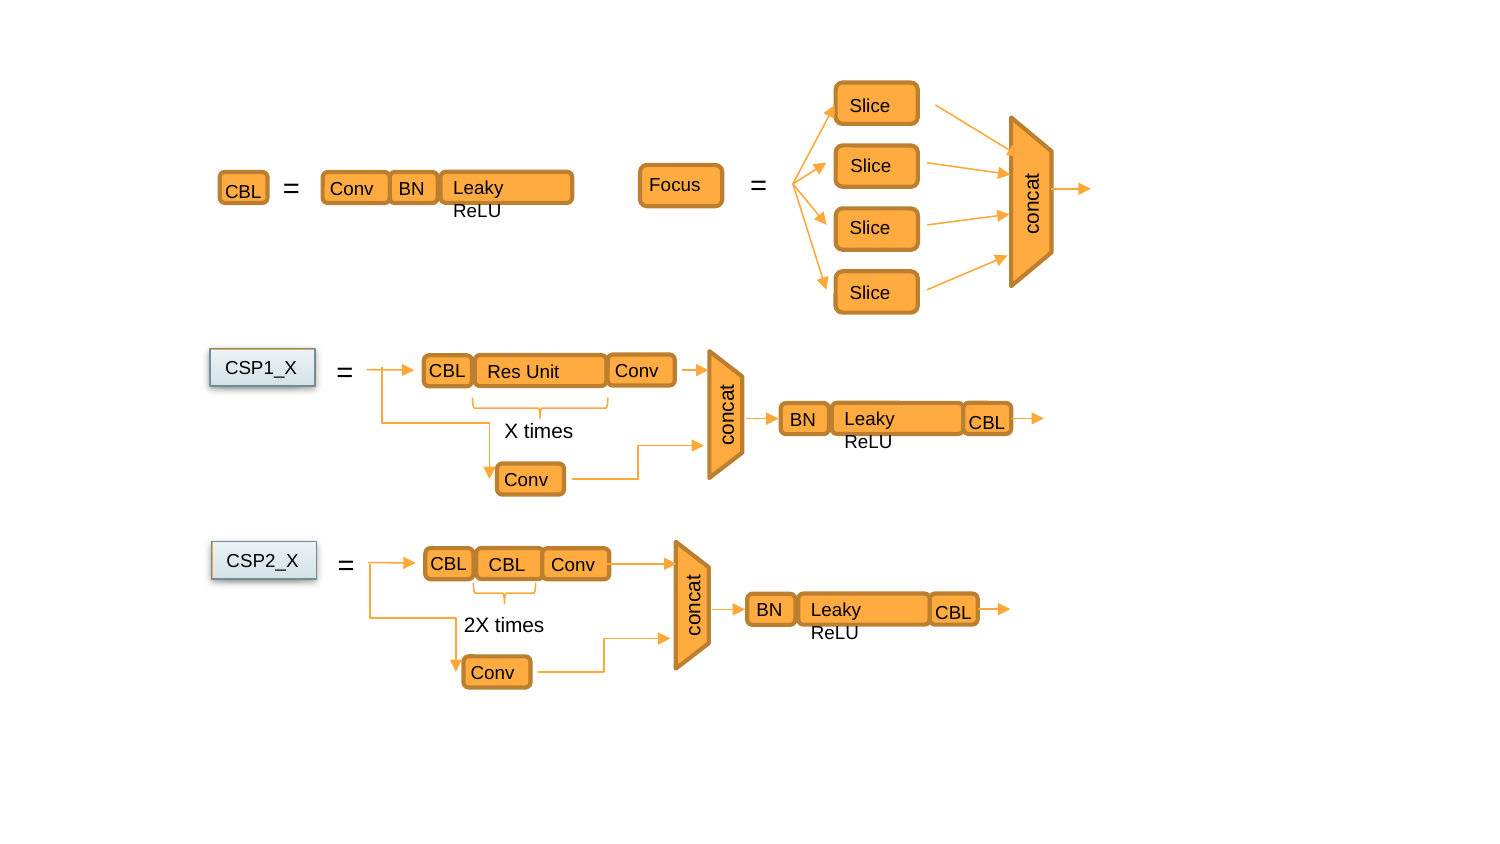

Slice

Slice
=
Focus

concat

Slice

Slice
=
Conv

BN

Leaky ReLU

CBL

=
CSP1_X

CBL

Conv

Res Unit

concat

BN

Leaky ReLU

CBL

X times
Conv

=
CSP2_X

CBL

CBL

Conv

concat

BN

Leaky ReLU

CBL

2X times
Conv